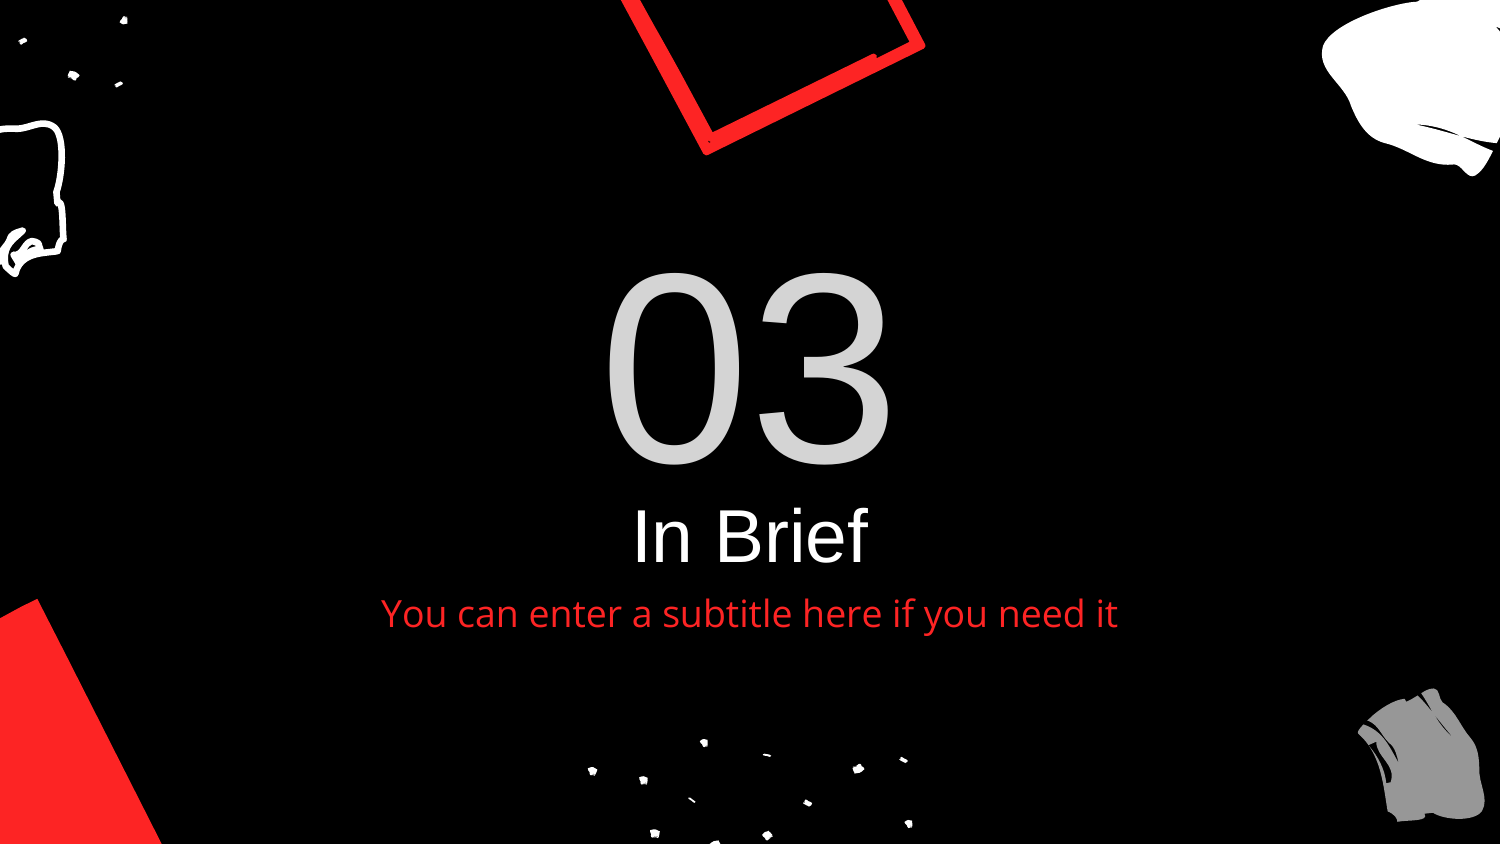

03
# In Brief
You can enter a subtitle here if you need it